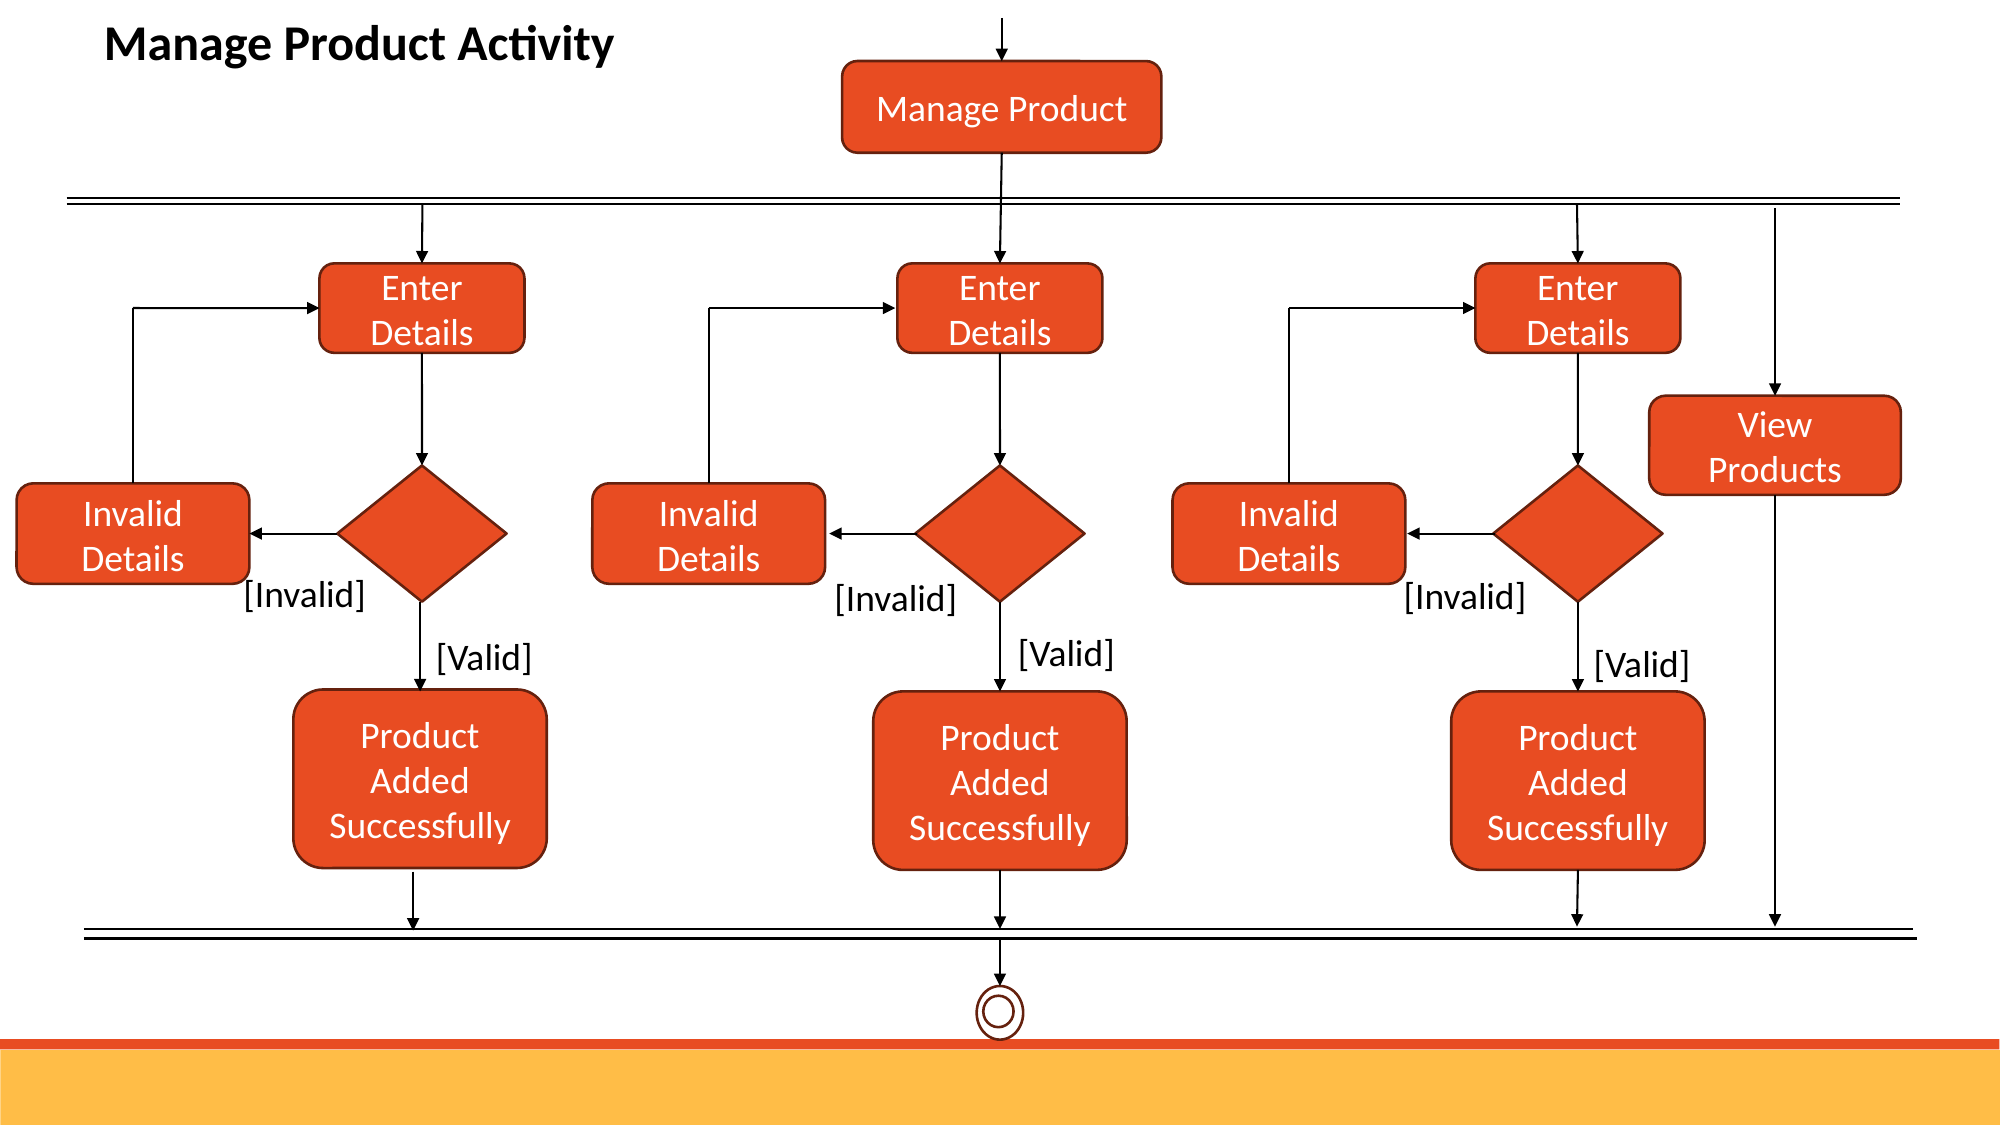

Manage Product Activity

Manage Product
Enter Details
Enter Details
Enter Details
View Products

Invalid Details
Invalid Details
Invalid Details
[Invalid]
[Invalid]
[Invalid]
[Valid]
[Valid]
[Valid]
Product Added Successfully
Product Added Successfully
Product Added Successfully